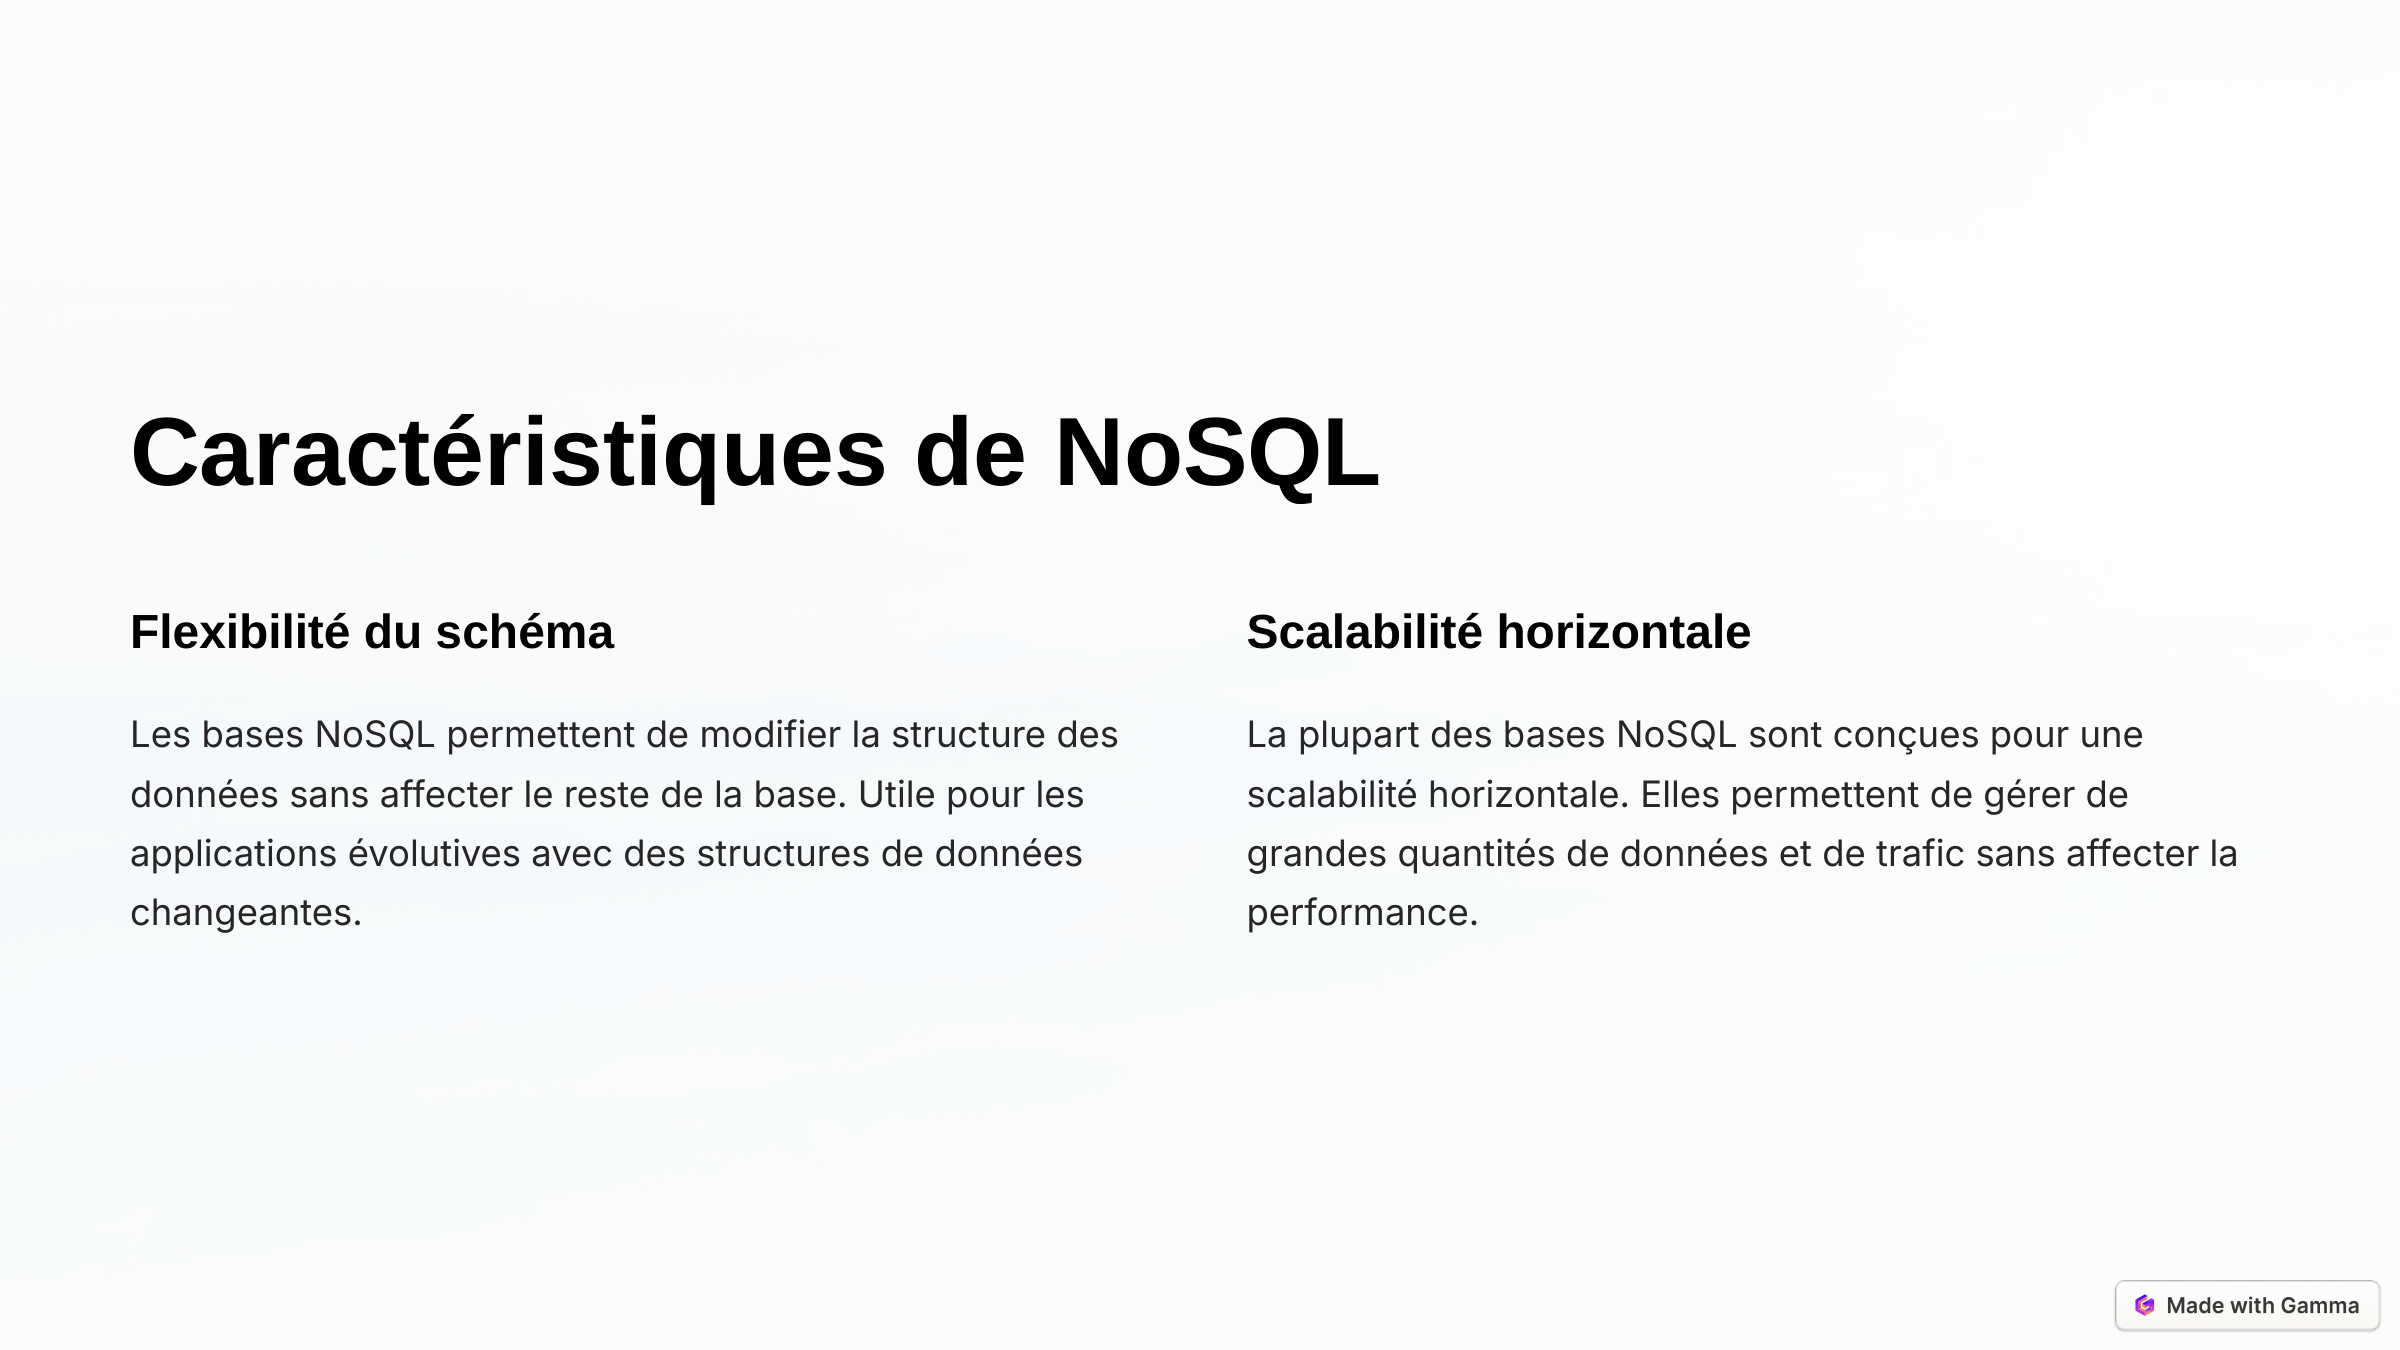

Caractéristiques de NoSQL
Flexibilité du schéma
Scalabilité horizontale
Les bases NoSQL permettent de modifier la structure des données sans affecter le reste de la base. Utile pour les applications évolutives avec des structures de données changeantes.
La plupart des bases NoSQL sont conçues pour une scalabilité horizontale. Elles permettent de gérer de grandes quantités de données et de trafic sans affecter la performance.